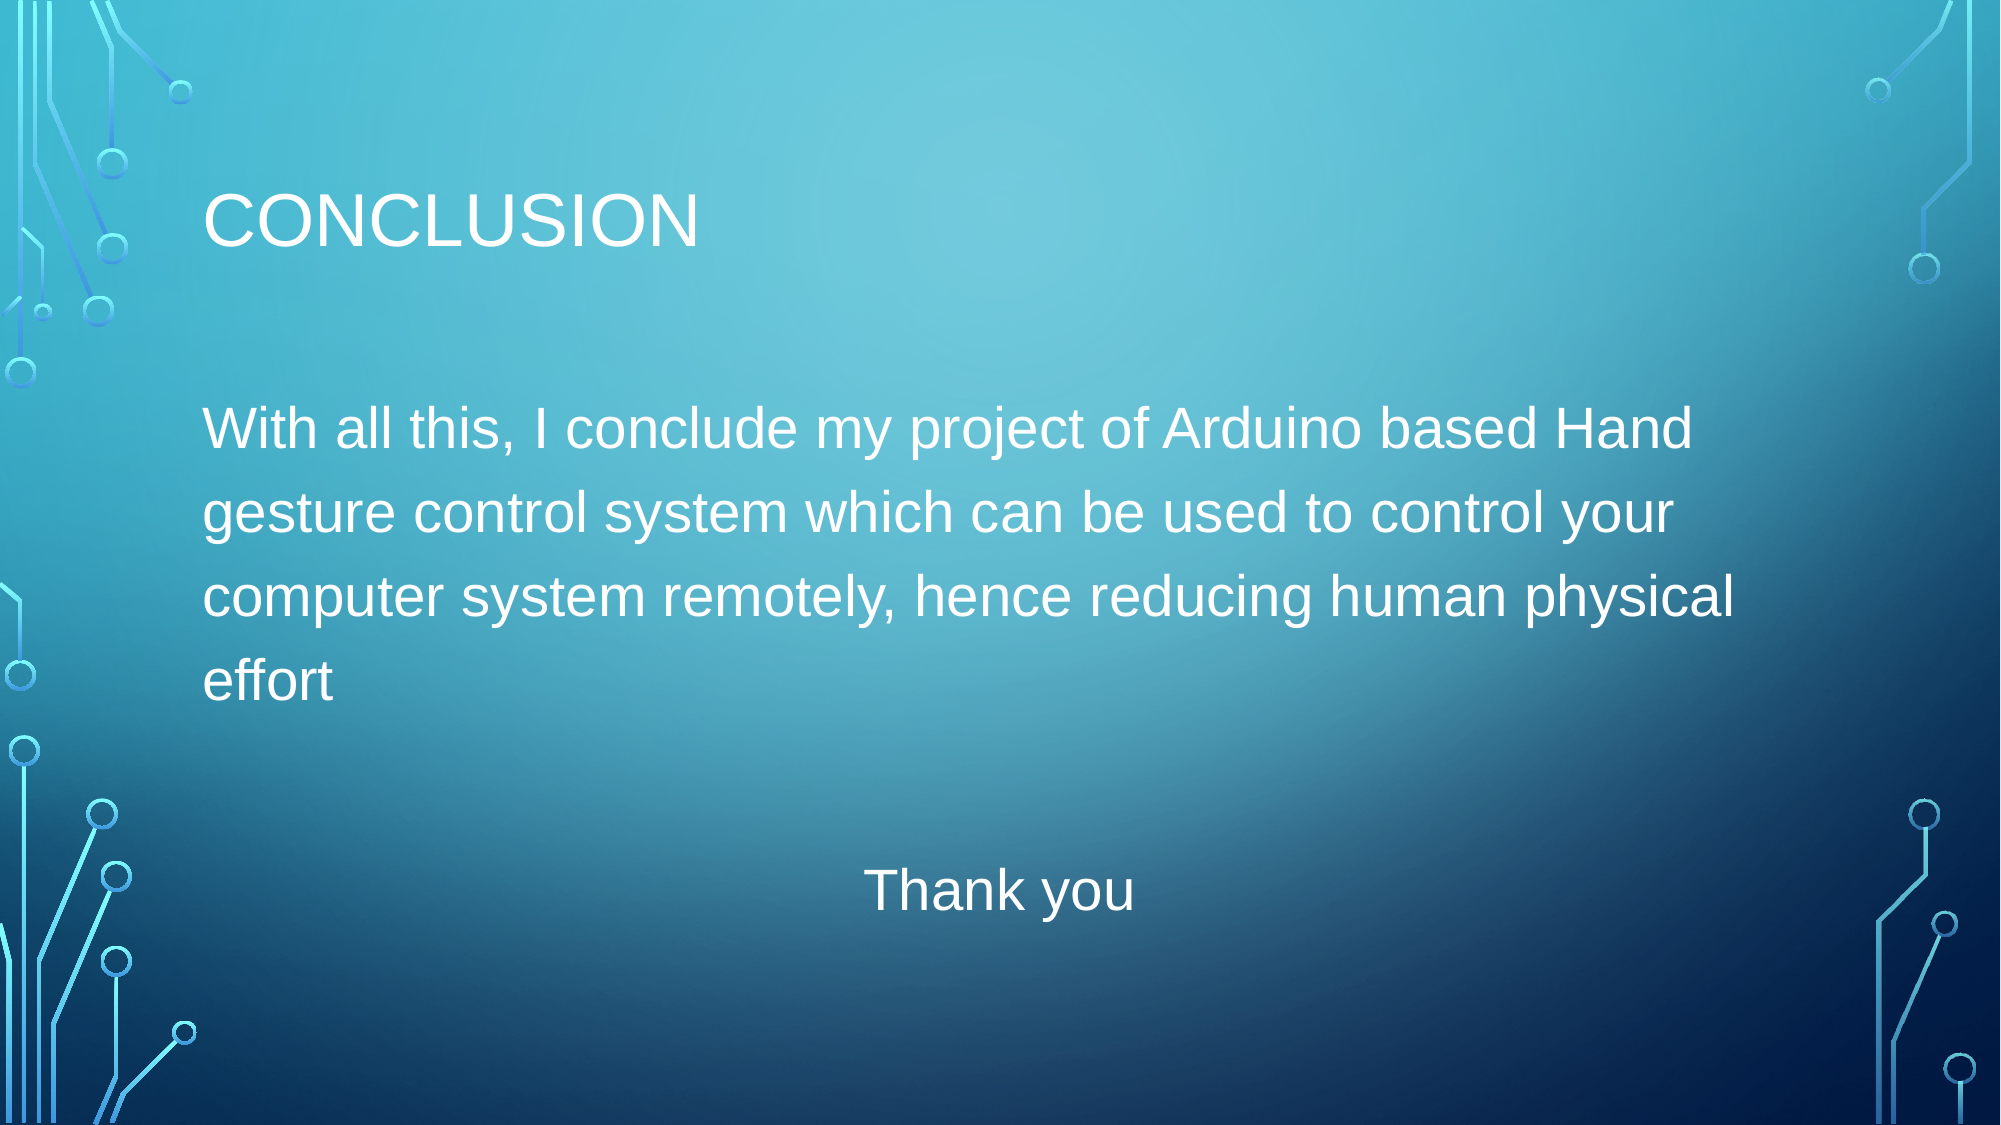

# Conclusion
With all this, I conclude my project of Arduino based Hand gesture control system which can be used to control your computer system remotely, hence reducing human physical effort

Thank you